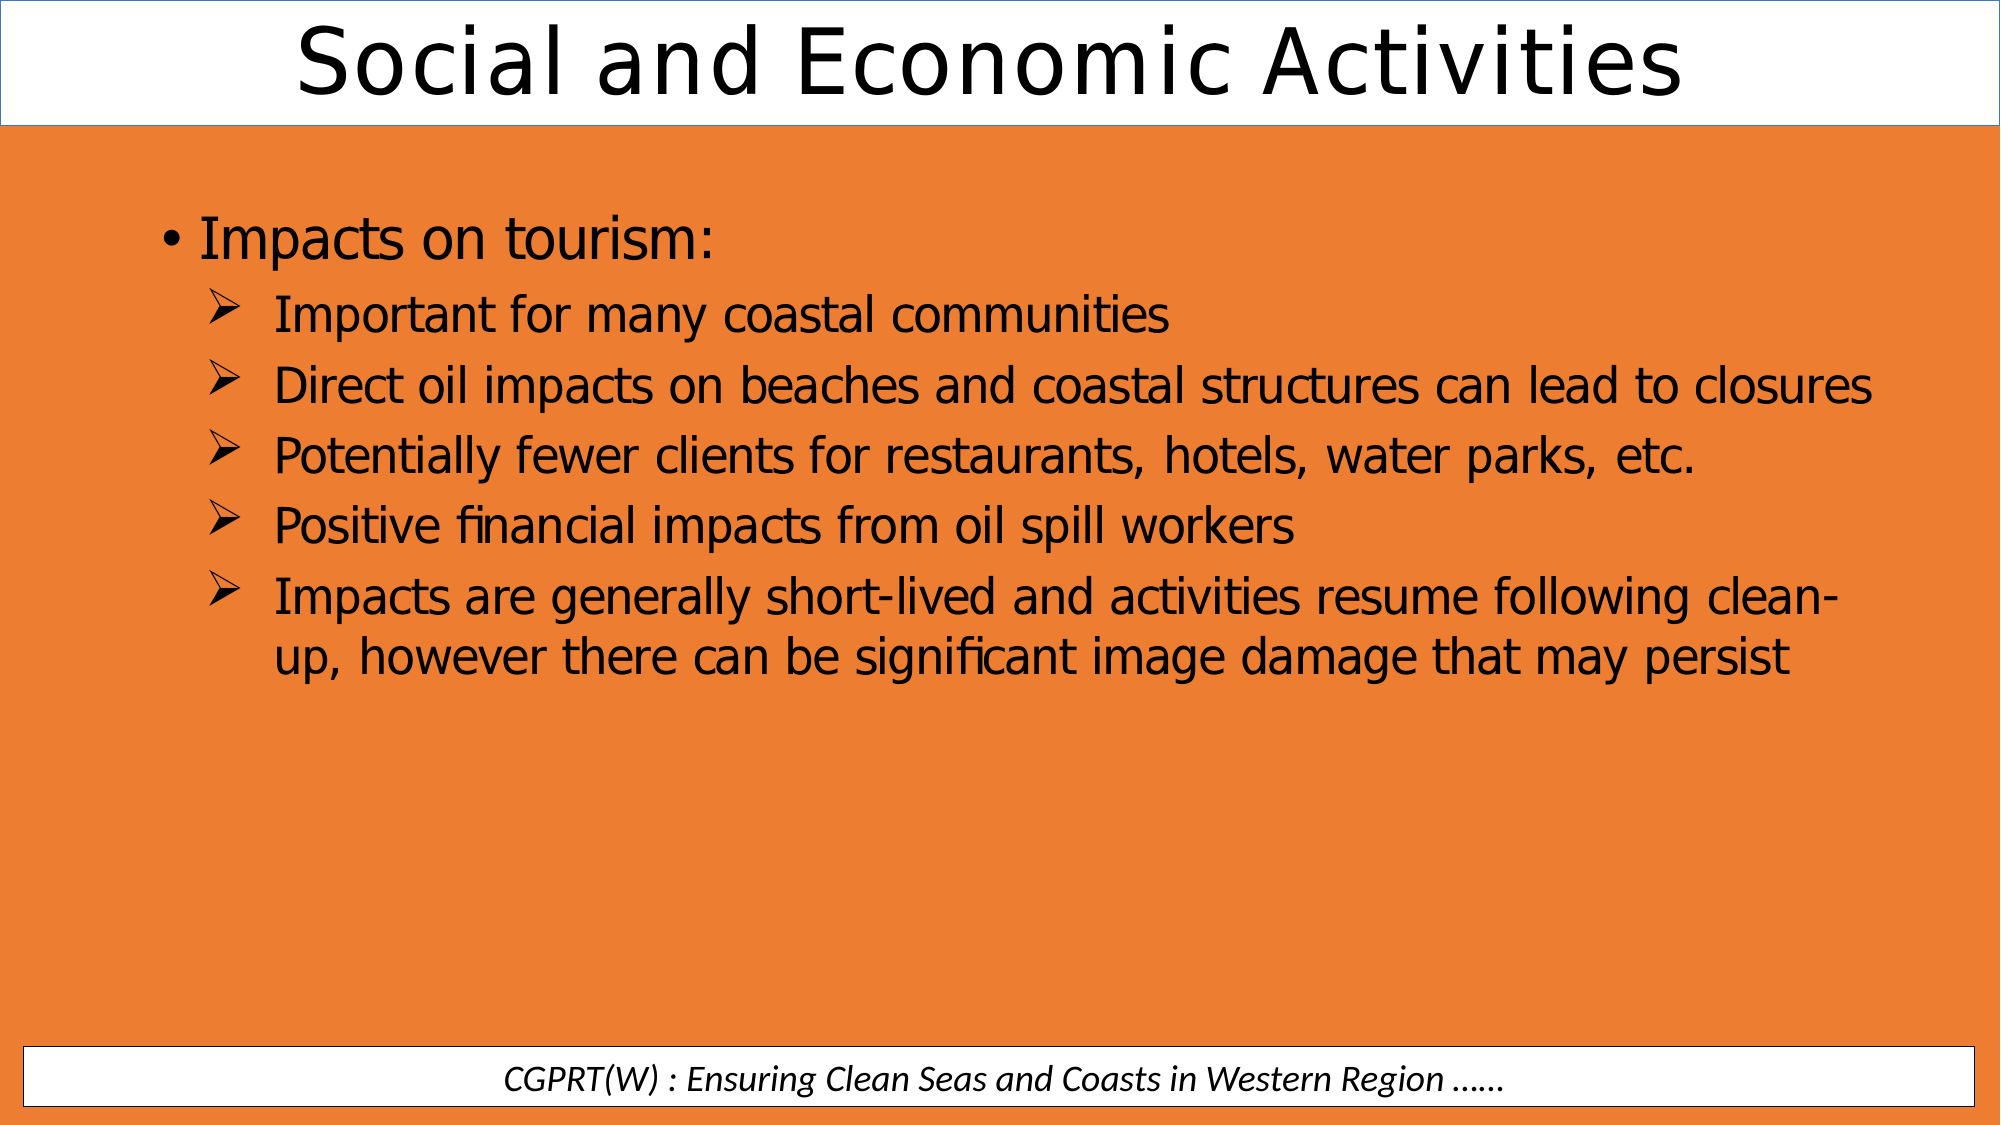

Social and Economic Activities
Impacts on tourism:
Important for many coastal communities
Direct oil impacts on beaches and coastal structures can lead to closures
Potentially fewer clients for restaurants, hotels, water parks, etc.
Positive financial impacts from oil spill workers
Impacts are generally short-lived and activities resume following clean-up, however there can be significant image damage that may persist
 CGPRT(W) : Ensuring Clean Seas and Coasts in Western Region ……